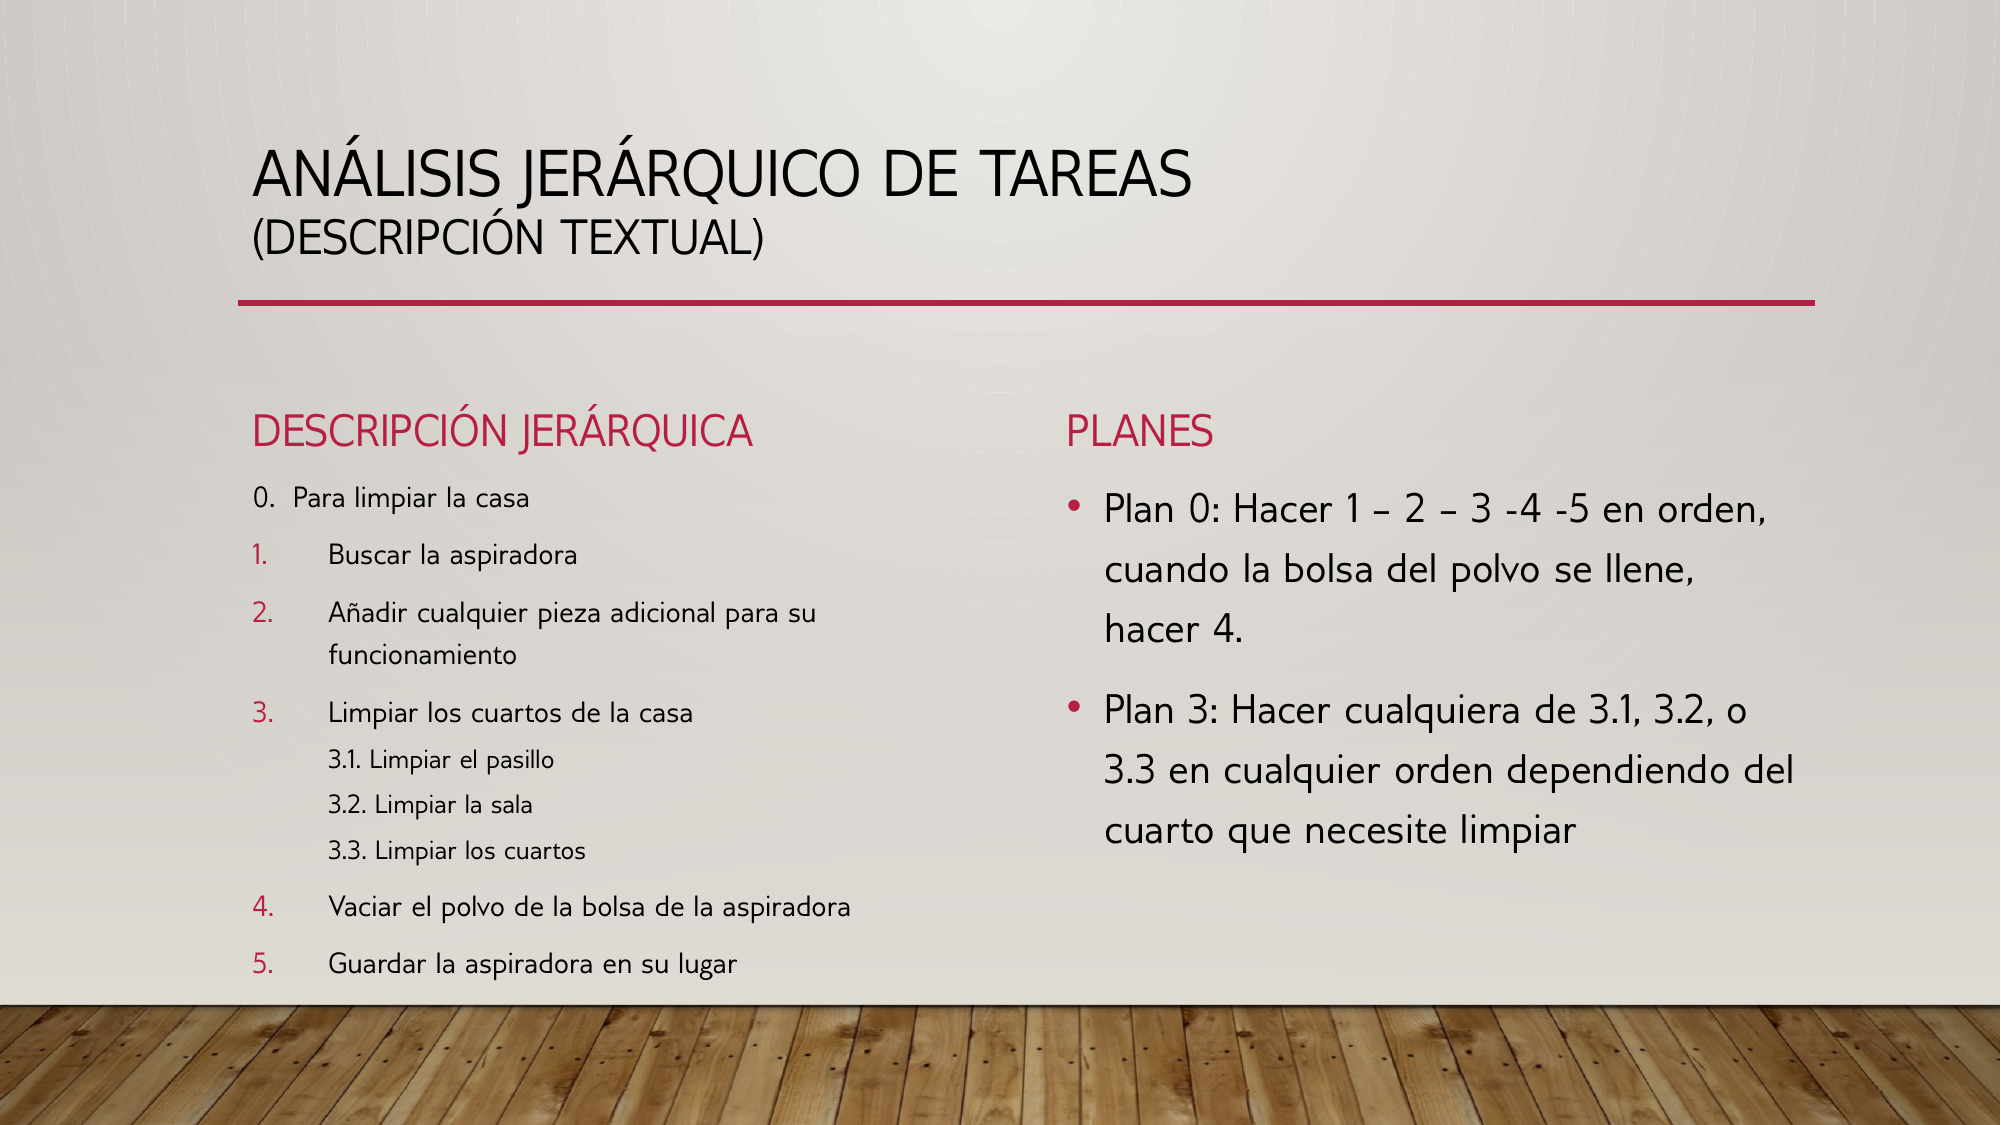

# Análisis Jerárquico de Tareas (DESCRIPCIÓN TEXTUAL)
Descripción jerárquica
planes
Plan 0: Hacer 1 – 2 – 3 -4 -5 en orden, cuando la bolsa del polvo se llene, hacer 4.
Plan 3: Hacer cualquiera de 3.1, 3.2, o 3.3 en cualquier orden dependiendo del cuarto que necesite limpiar
0.  Para limpiar la casa
Buscar la aspiradora
Añadir cualquier pieza adicional para su funcionamiento
Limpiar los cuartos de la casa
3.1. Limpiar el pasillo
3.2. Limpiar la sala
3.3. Limpiar los cuartos
Vaciar el polvo de la bolsa de la aspiradora
Guardar la aspiradora en su lugar